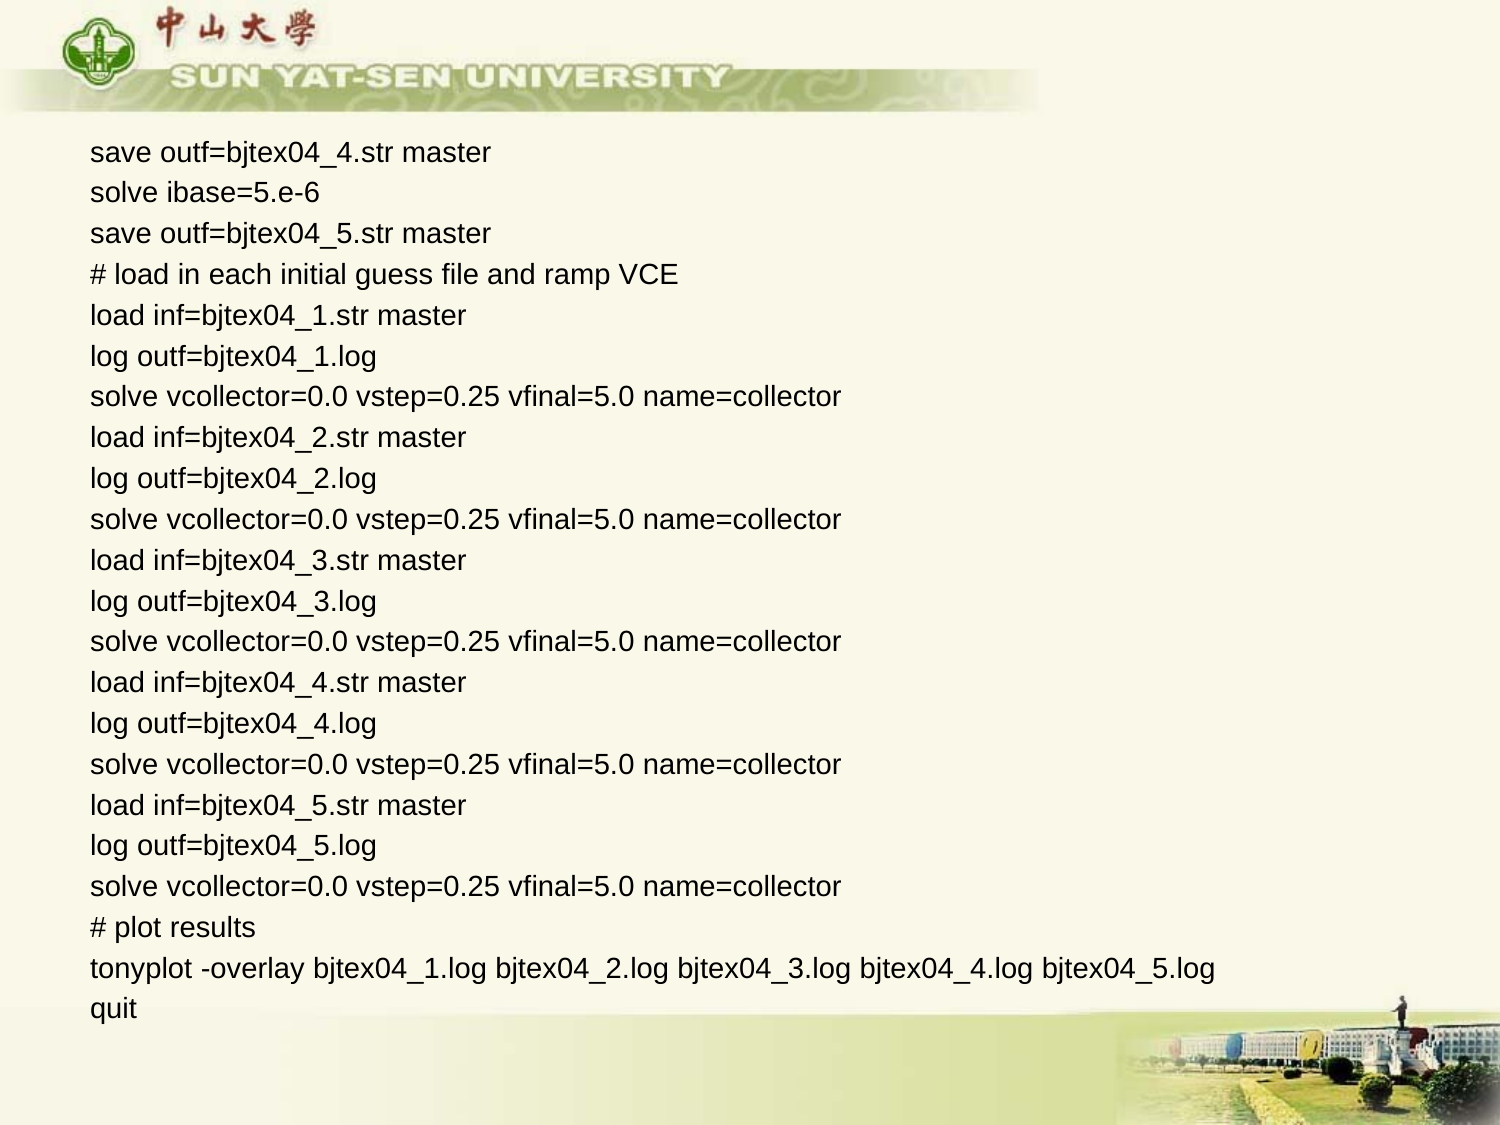

save outf=bjtex04_4.str master
solve ibase=5.e-6
save outf=bjtex04_5.str master
# load in each initial guess file and ramp VCE
load inf=bjtex04_1.str master
log outf=bjtex04_1.log
solve vcollector=0.0 vstep=0.25 vfinal=5.0 name=collector
load inf=bjtex04_2.str master
log outf=bjtex04_2.log
solve vcollector=0.0 vstep=0.25 vfinal=5.0 name=collector
load inf=bjtex04_3.str master
log outf=bjtex04_3.log
solve vcollector=0.0 vstep=0.25 vfinal=5.0 name=collector
load inf=bjtex04_4.str master
log outf=bjtex04_4.log
solve vcollector=0.0 vstep=0.25 vfinal=5.0 name=collector
load inf=bjtex04_5.str master
log outf=bjtex04_5.log
solve vcollector=0.0 vstep=0.25 vfinal=5.0 name=collector
# plot results
tonyplot -overlay bjtex04_1.log bjtex04_2.log bjtex04_3.log bjtex04_4.log bjtex04_5.log
quit